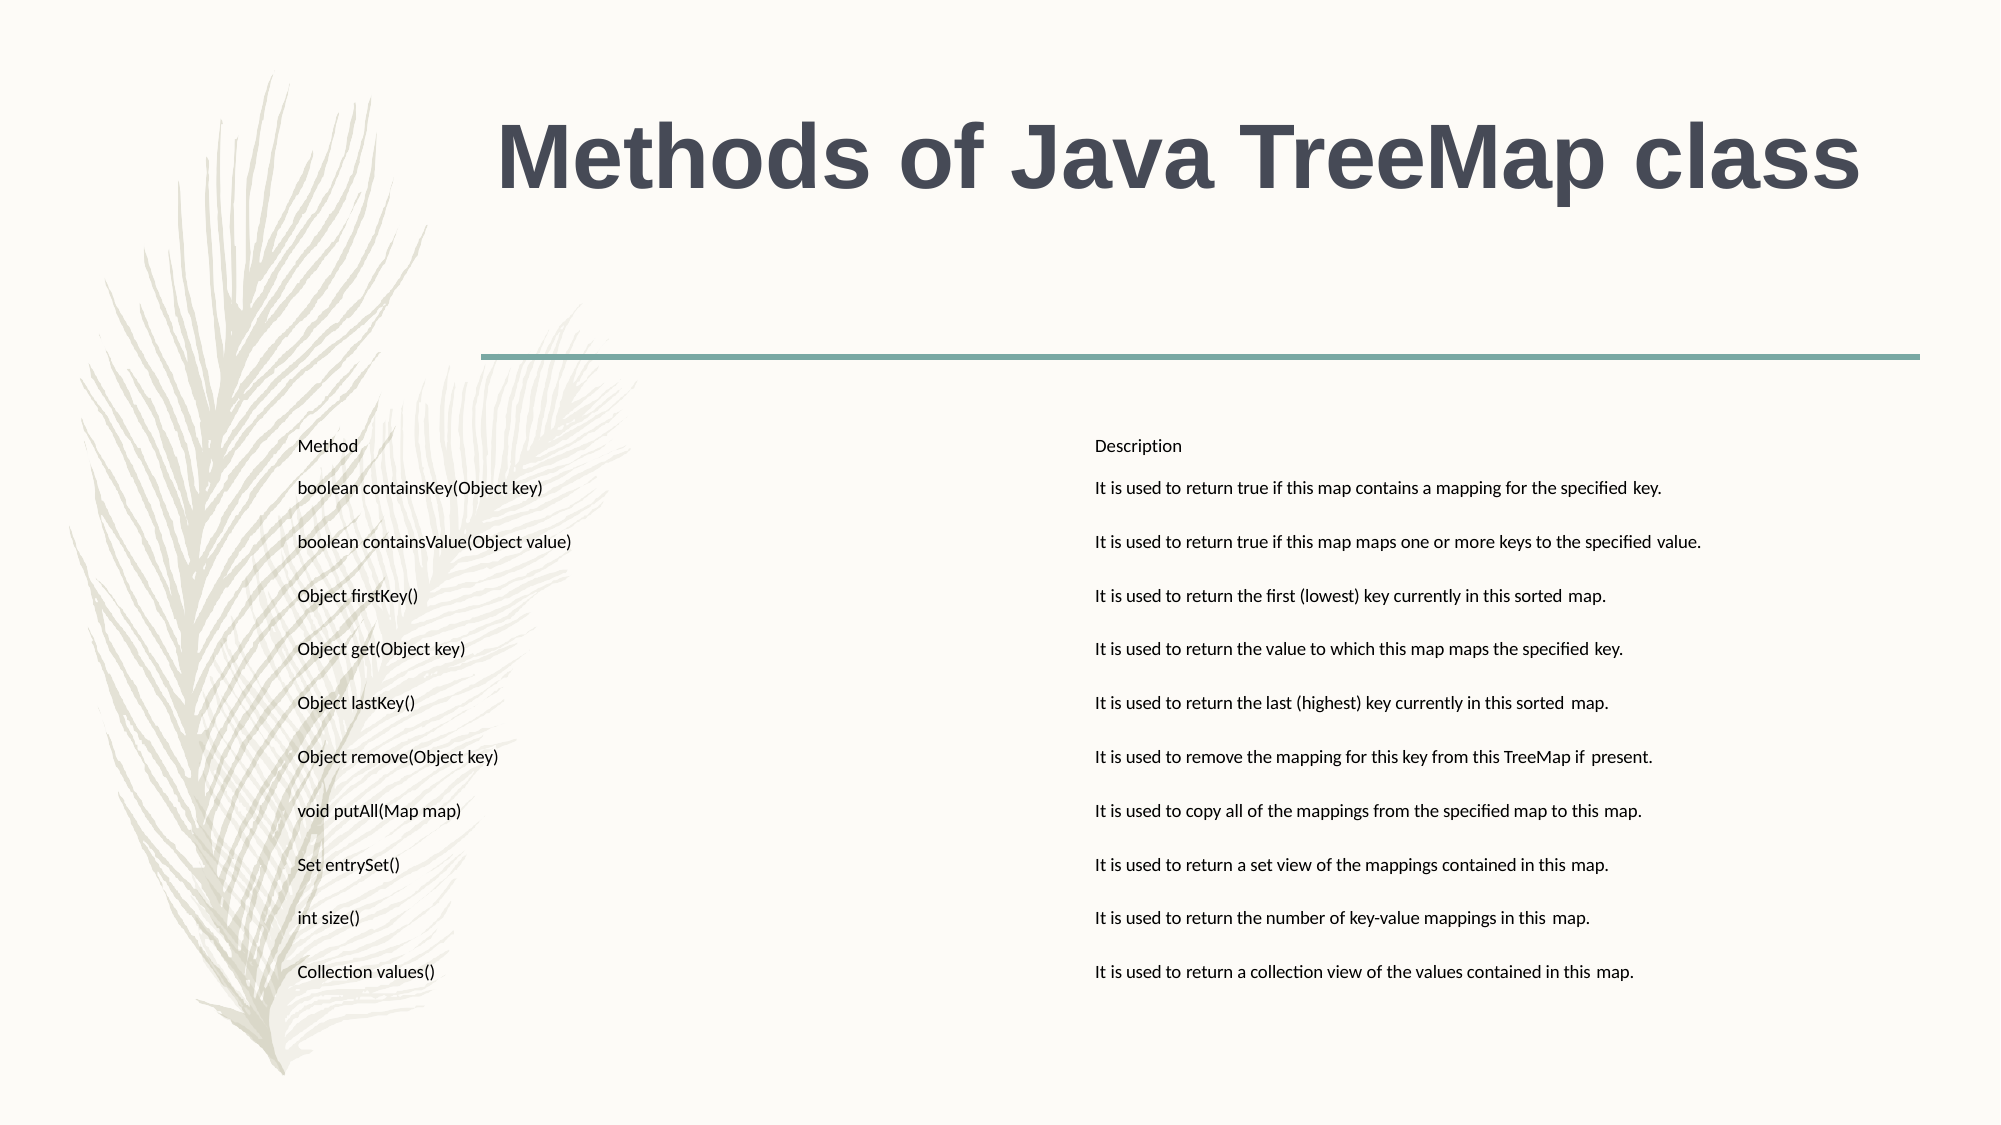

# Methods of Java TreeMap class
Method
Description
boolean containsKey(Object key)
It is used to return true if this map contains a mapping for the specified key.
boolean containsValue(Object value)
It is used to return true if this map maps one or more keys to the specified value.
Object firstKey()
It is used to return the first (lowest) key currently in this sorted map.
Object get(Object key)
It is used to return the value to which this map maps the specified key.
Object lastKey()
It is used to return the last (highest) key currently in this sorted map.
Object remove(Object key)
It is used to remove the mapping for this key from this TreeMap if present.
void putAll(Map map)
It is used to copy all of the mappings from the specified map to this map.
Set entrySet()
It is used to return a set view of the mappings contained in this map.
int size()
It is used to return the number of key-value mappings in this map.
Collection values()
It is used to return a collection view of the values contained in this map.